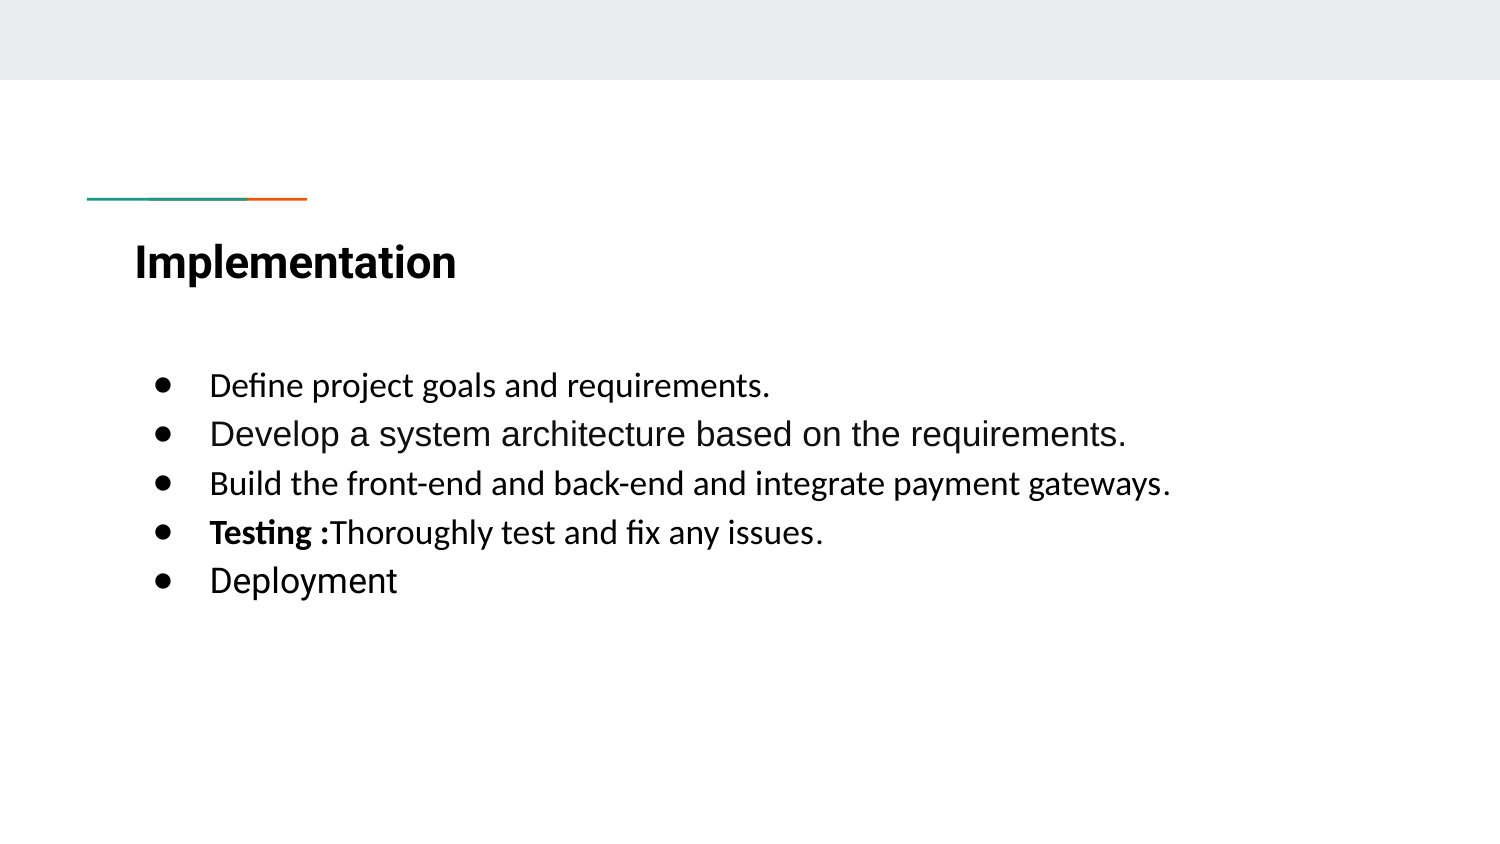

# Implementation

Define project goals and requirements.
Develop a system architecture based on the requirements.
Build the front-end and back-end and integrate payment gateways.
Testing :Thoroughly test and fix any issues.
Deployment